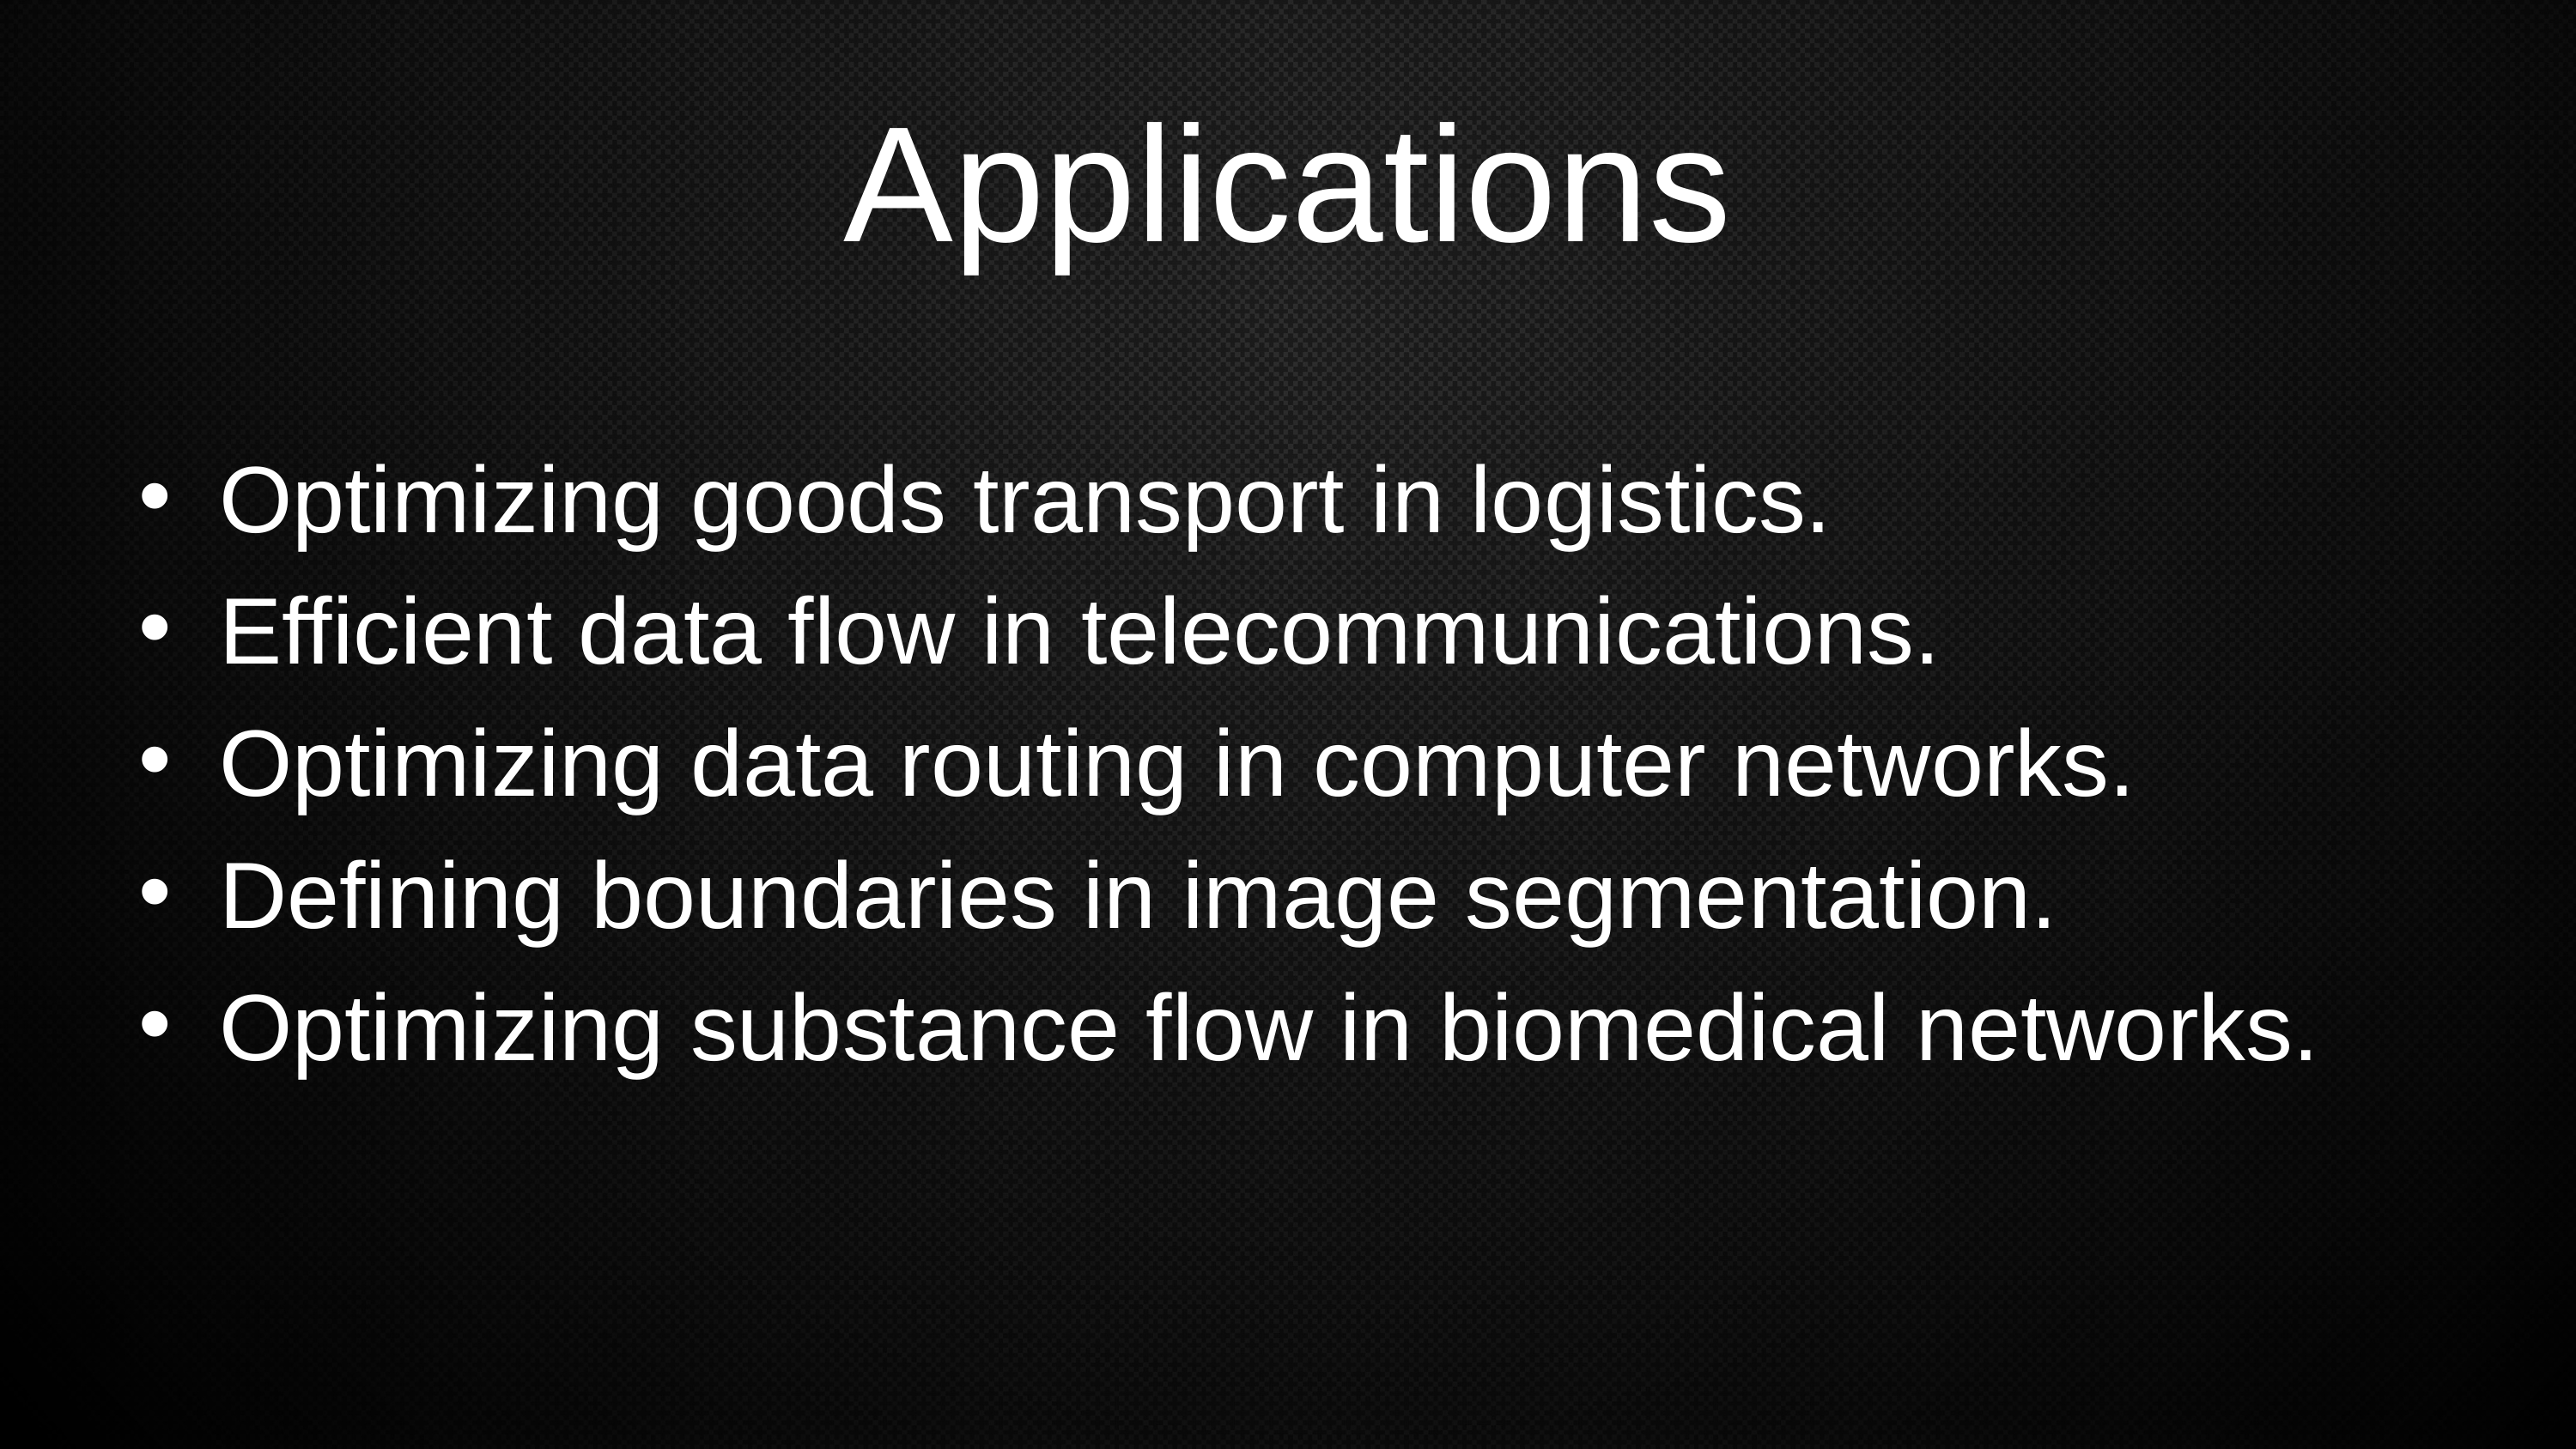

Applications
Optimizing goods transport in logistics.
Efficient data flow in telecommunications.
Optimizing data routing in computer networks.
Defining boundaries in image segmentation.
Optimizing substance flow in biomedical networks.